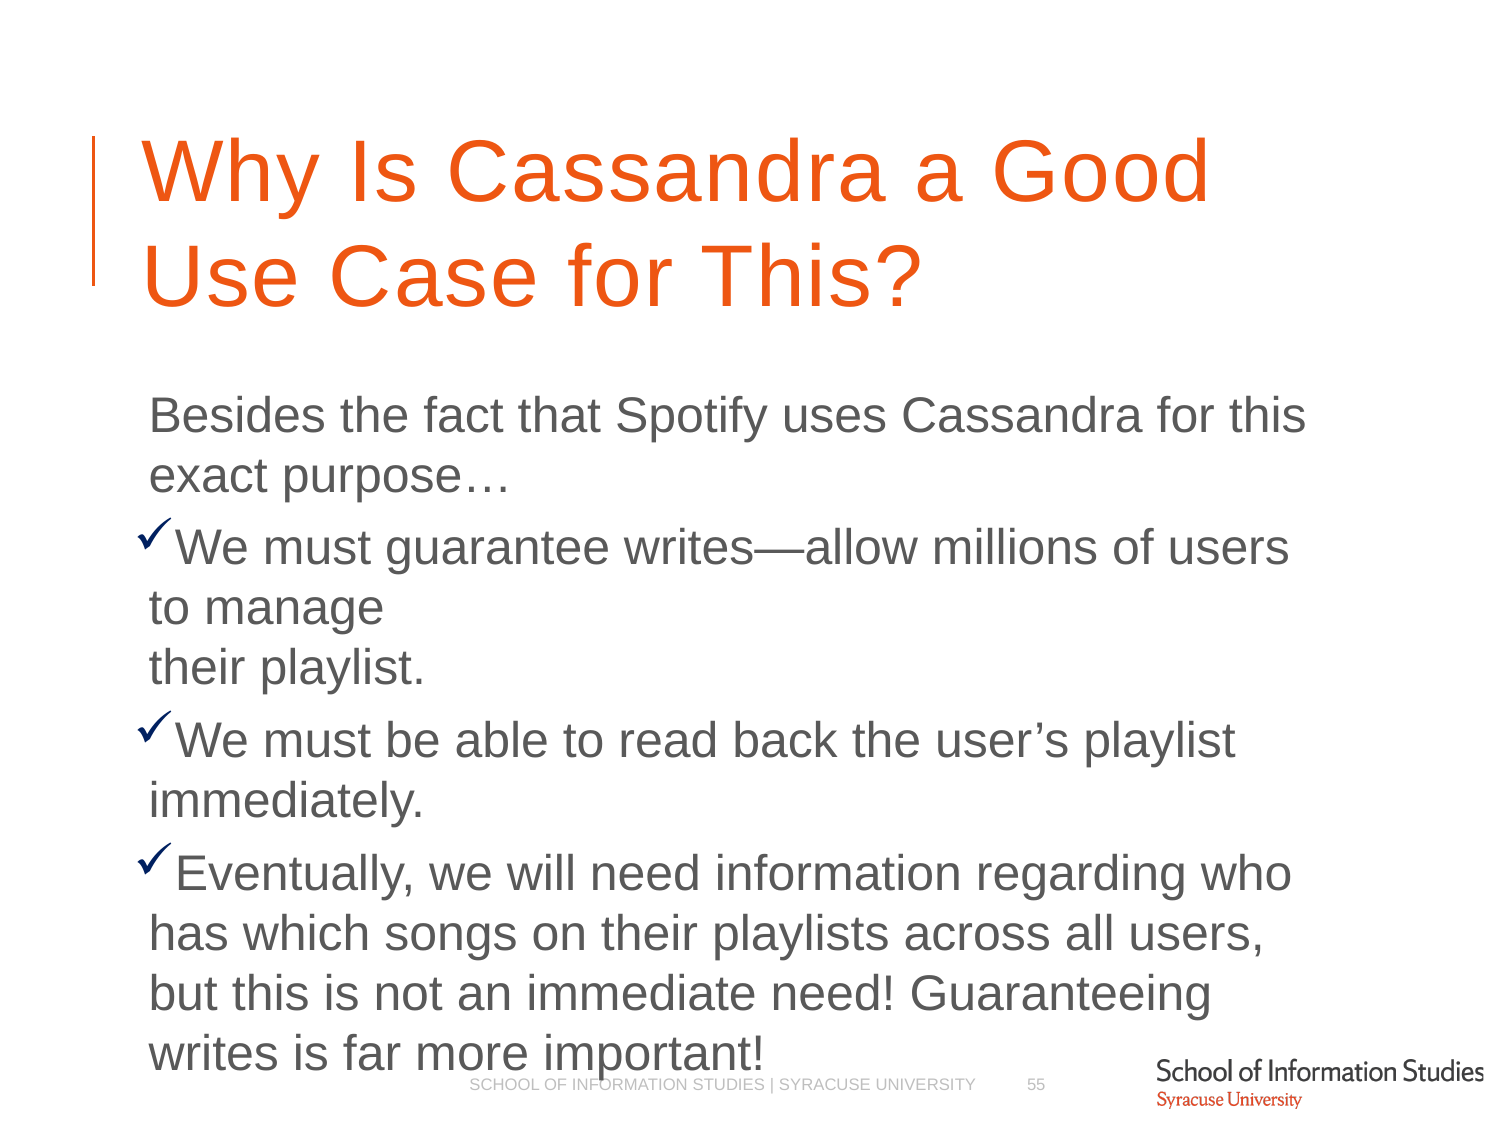

# Why Is Cassandra a Good Use Case for This?
Besides the fact that Spotify uses Cassandra for this exact purpose…
We must guarantee writes—allow millions of users to manage
their playlist.
We must be able to read back the user’s playlist immediately.
Eventually, we will need information regarding who has which songs on their playlists across all users, but this is not an immediate need! Guaranteeing writes is far more important!
School of Information Studies | Syracuse University
55